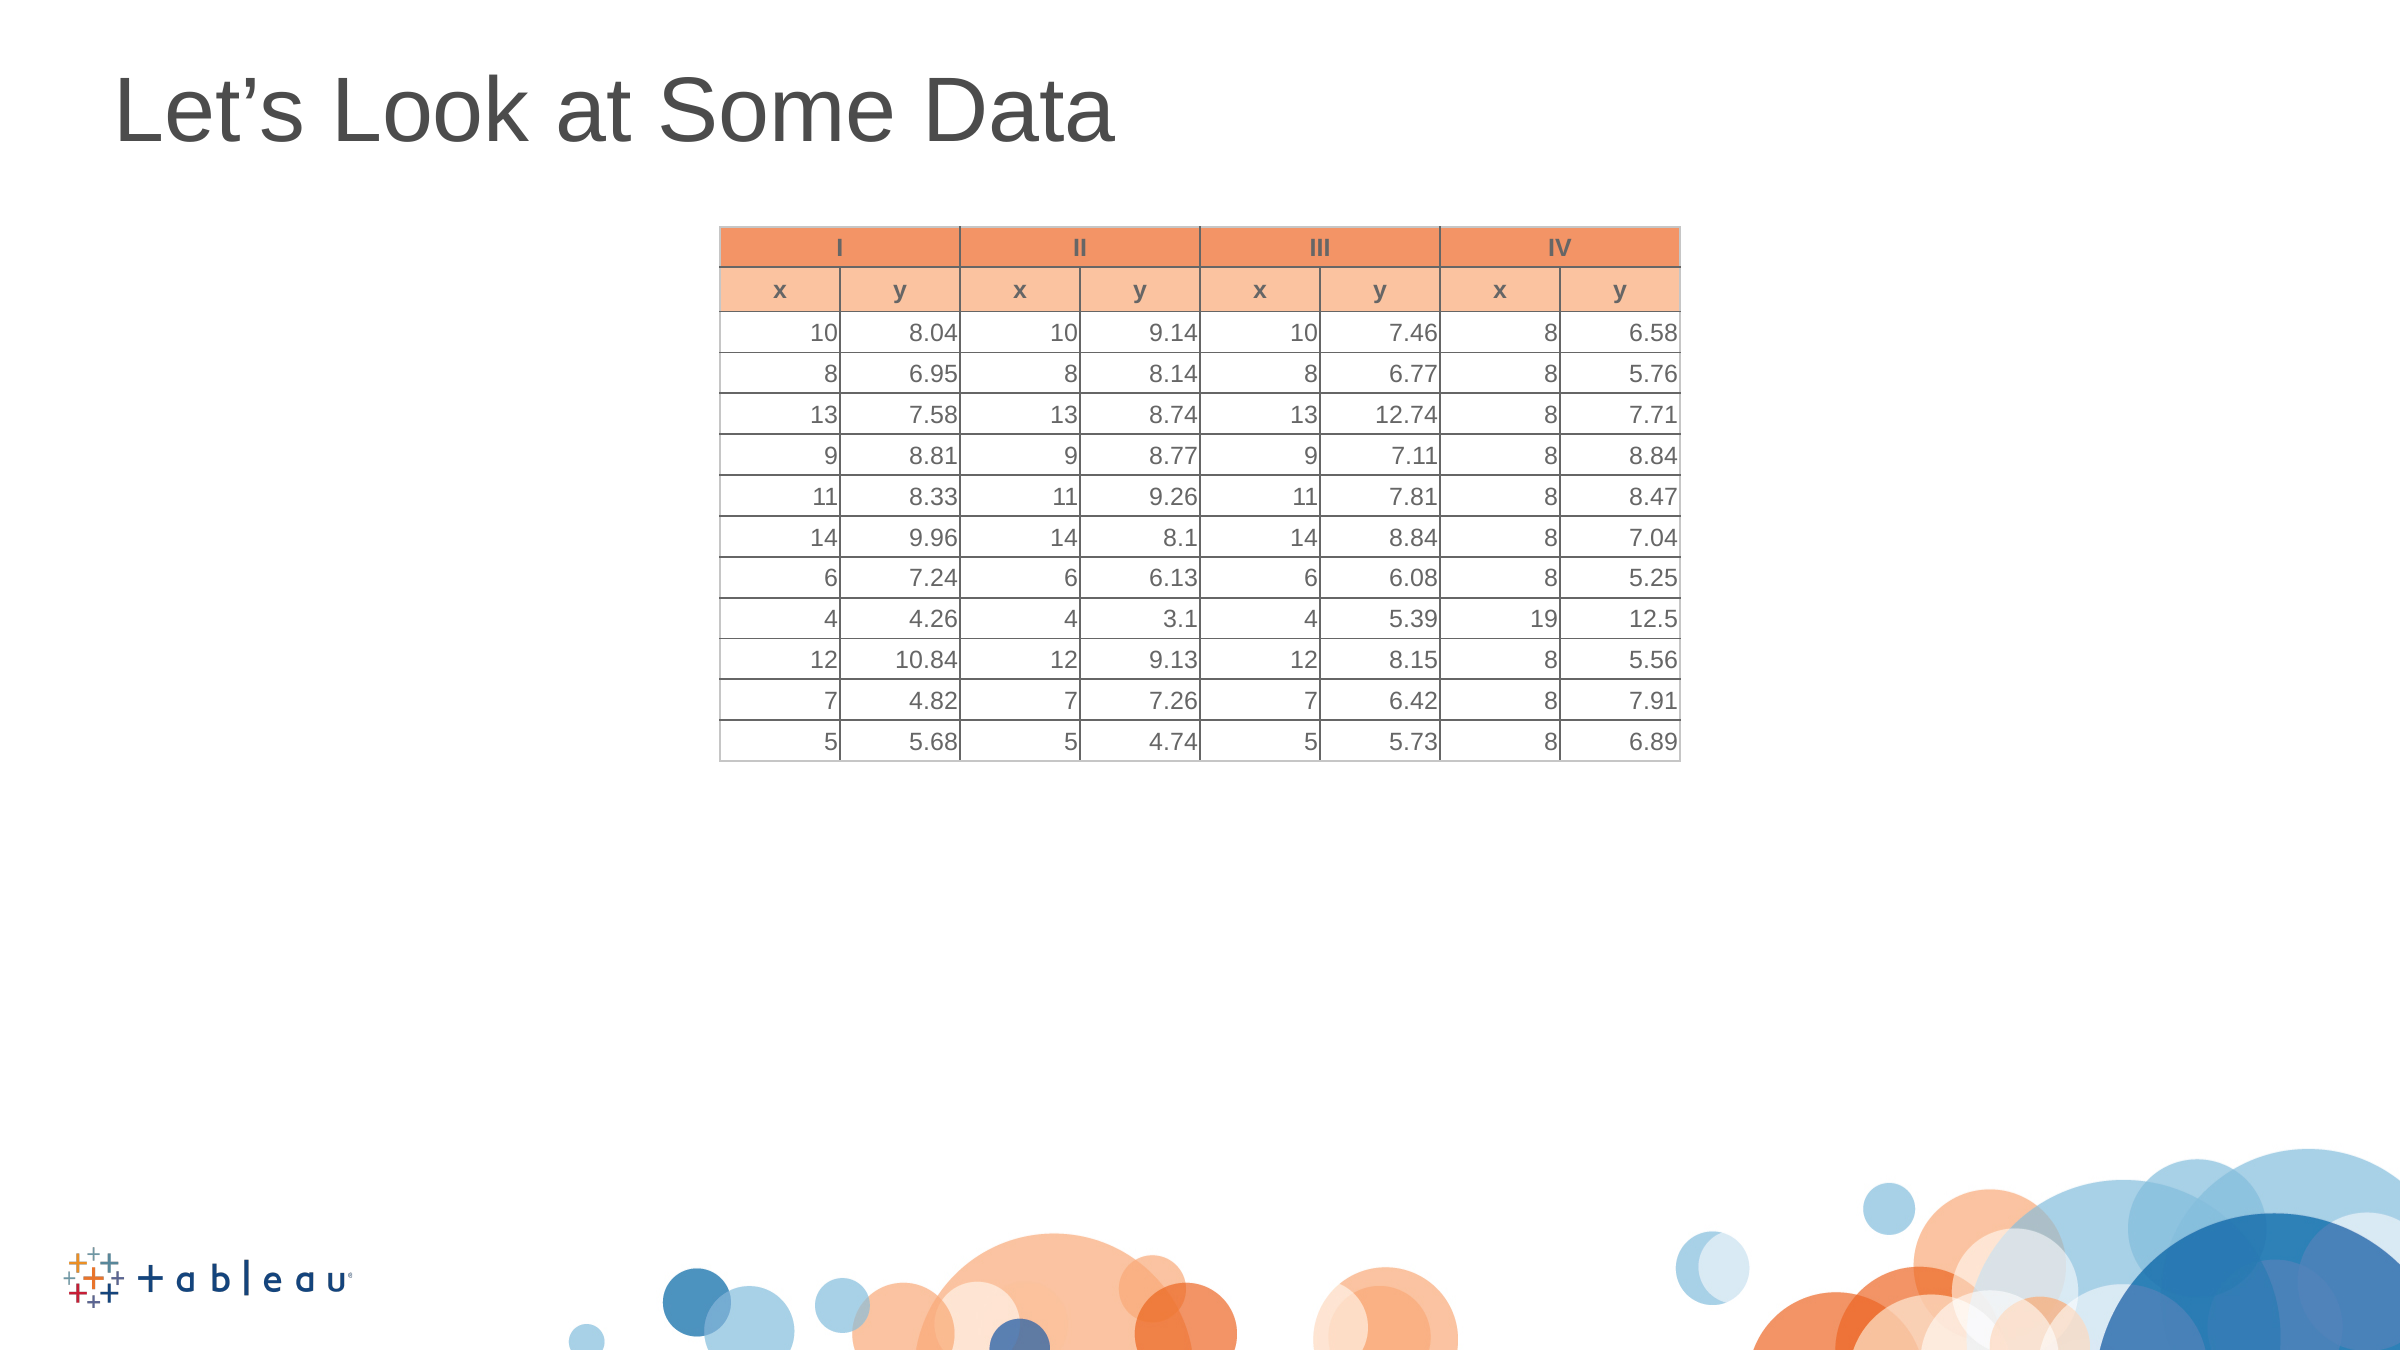

Let’s Look at Some Data
| I |  | II |  | III |  | IV |  |
| --- | --- | --- | --- | --- | --- | --- | --- |
| x | y | x | y | x | y | x | y |
| 10 | 8.04 | 10 | 9.14 | 10 | 7.46 | 8 | 6.58 |
| 8 | 6.95 | 8 | 8.14 | 8 | 6.77 | 8 | 5.76 |
| 13 | 7.58 | 13 | 8.74 | 13 | 12.74 | 8 | 7.71 |
| 9 | 8.81 | 9 | 8.77 | 9 | 7.11 | 8 | 8.84 |
| 11 | 8.33 | 11 | 9.26 | 11 | 7.81 | 8 | 8.47 |
| 14 | 9.96 | 14 | 8.1 | 14 | 8.84 | 8 | 7.04 |
| 6 | 7.24 | 6 | 6.13 | 6 | 6.08 | 8 | 5.25 |
| 4 | 4.26 | 4 | 3.1 | 4 | 5.39 | 19 | 12.5 |
| 12 | 10.84 | 12 | 9.13 | 12 | 8.15 | 8 | 5.56 |
| 7 | 4.82 | 7 | 7.26 | 7 | 6.42 | 8 | 7.91 |
| 5 | 5.68 | 5 | 4.74 | 5 | 5.73 | 8 | 6.89 |